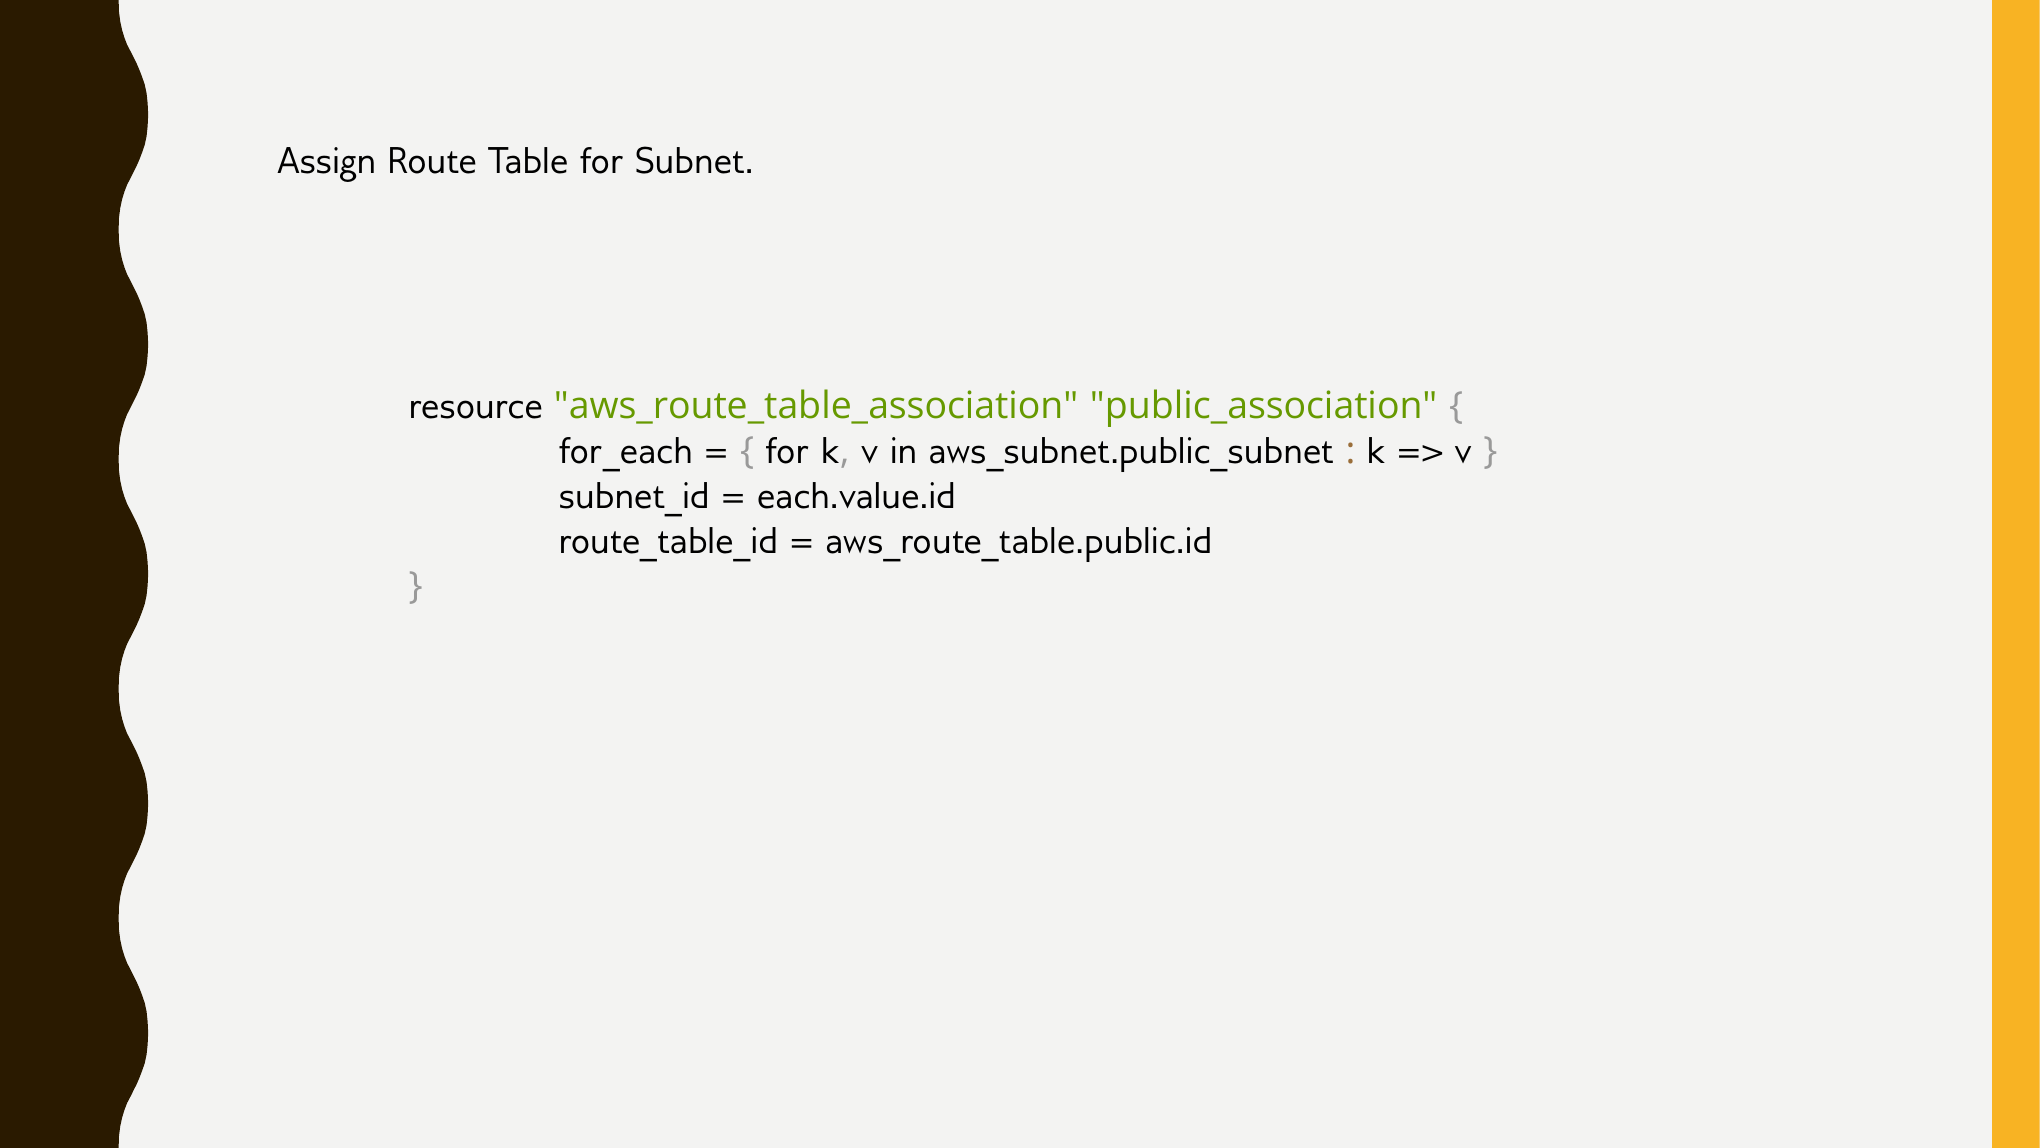

Assign Route Table for Subnet.
resource "aws_route_table_association" "public_association" {
	for_each = { for k, v in aws_subnet.public_subnet : k => v }
	subnet_id = each.value.id
	route_table_id = aws_route_table.public.id
}